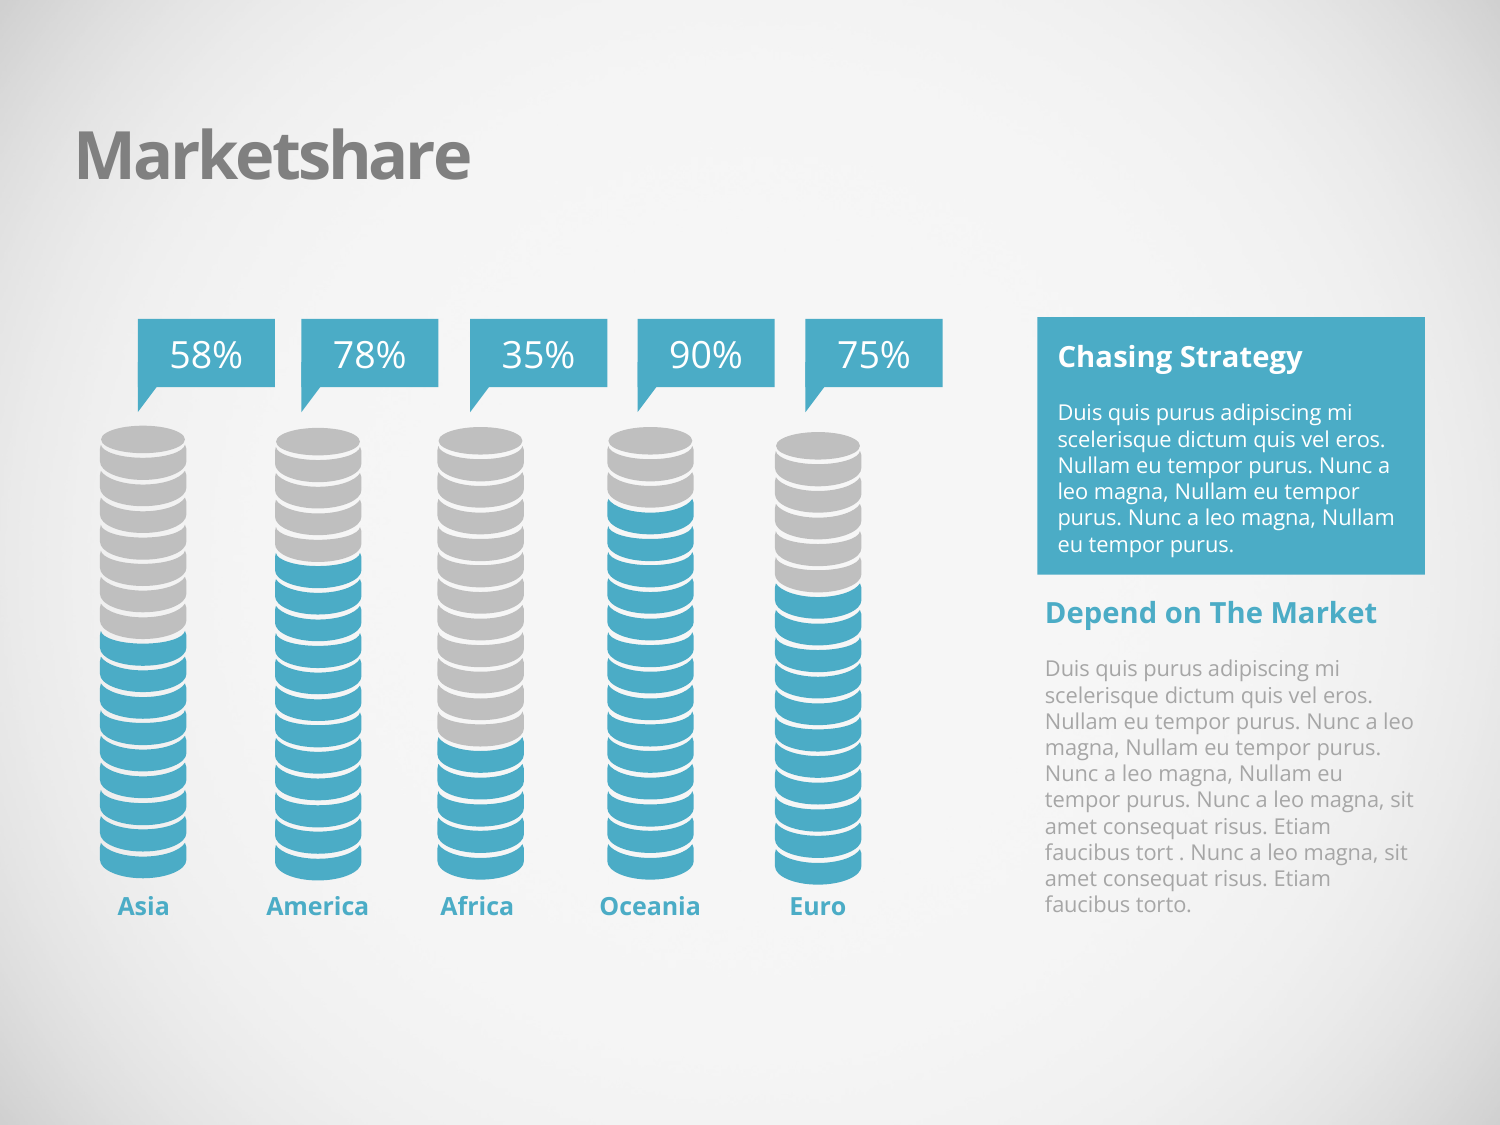

Marketshare

58%
78%
35%
90%
75%
Chasing Strategy

Duis quis purus adipiscing mi scelerisque dictum quis vel eros. Nullam eu tempor purus. Nunc a leo magna, Nullam eu tempor purus. Nunc a leo magna, Nullam eu tempor purus.

Depend on The Market

Duis quis purus adipiscing mi scelerisque dictum quis vel eros. Nullam eu tempor purus. Nunc a leo magna, Nullam eu tempor purus. Nunc a leo magna, Nullam eu tempor purus. Nunc a leo magna, sit amet consequat risus. Etiam faucibus tort . Nunc a leo magna, sit amet consequat risus. Etiam faucibus torto.

Asia
America
Africa
Oceania
Euro